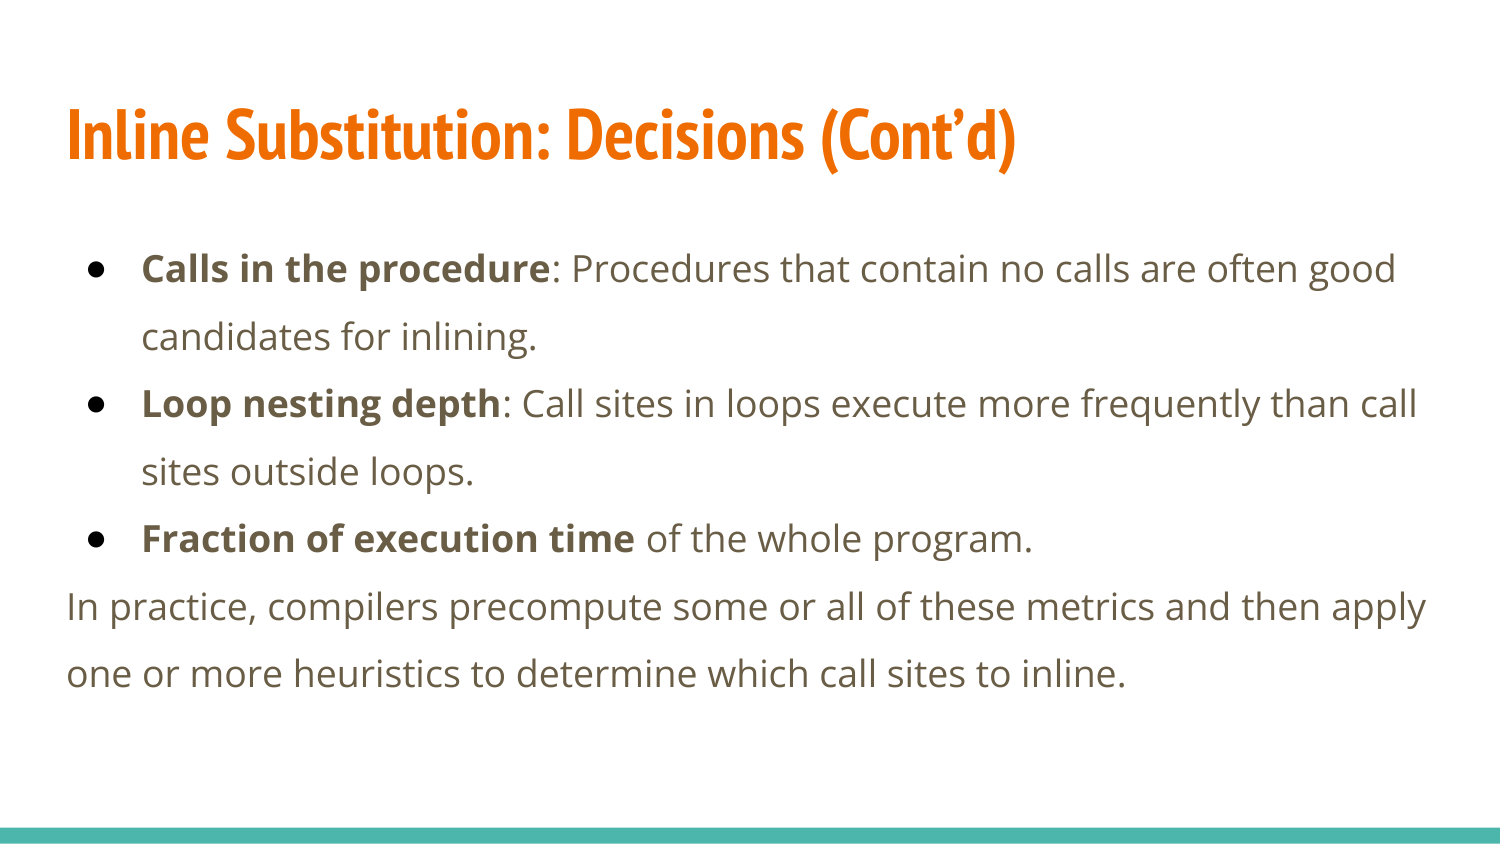

# Inline Substitution: Decisions (Cont’d)
Calls in the procedure: Procedures that contain no calls are often good candidates for inlining.
Loop nesting depth: Call sites in loops execute more frequently than call sites outside loops.
Fraction of execution time of the whole program.
In practice, compilers precompute some or all of these metrics and then apply one or more heuristics to determine which call sites to inline.